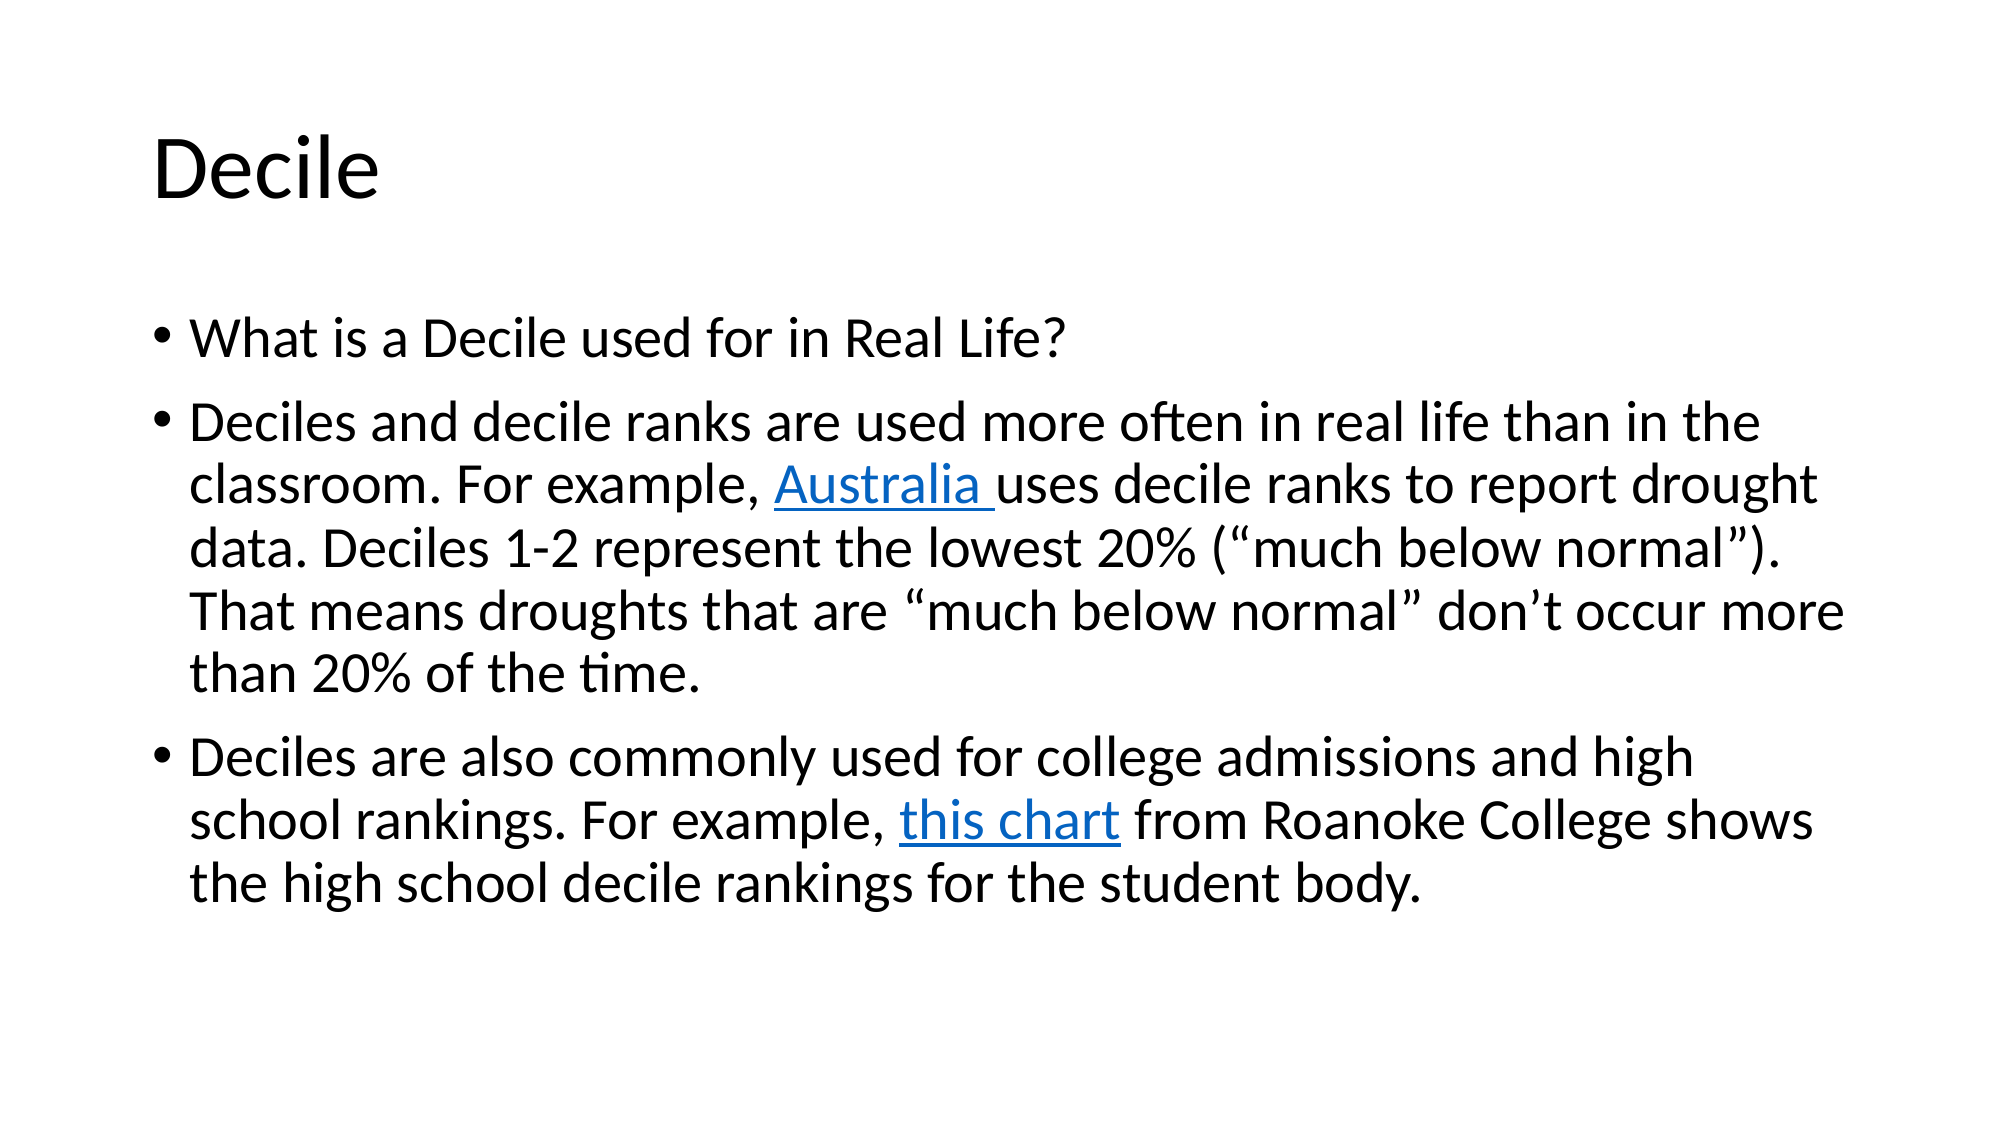

# Decile
What is a Decile used for in Real Life?
Deciles and decile ranks are used more often in real life than in the classroom. For example, Australia uses decile ranks to report drought data. Deciles 1-2 represent the lowest 20% (“much below normal”). That means droughts that are “much below normal” don’t occur more than 20% of the time.
Deciles are also commonly used for college admissions and high school rankings. For example, this chart from Roanoke College shows the high school decile rankings for the student body.